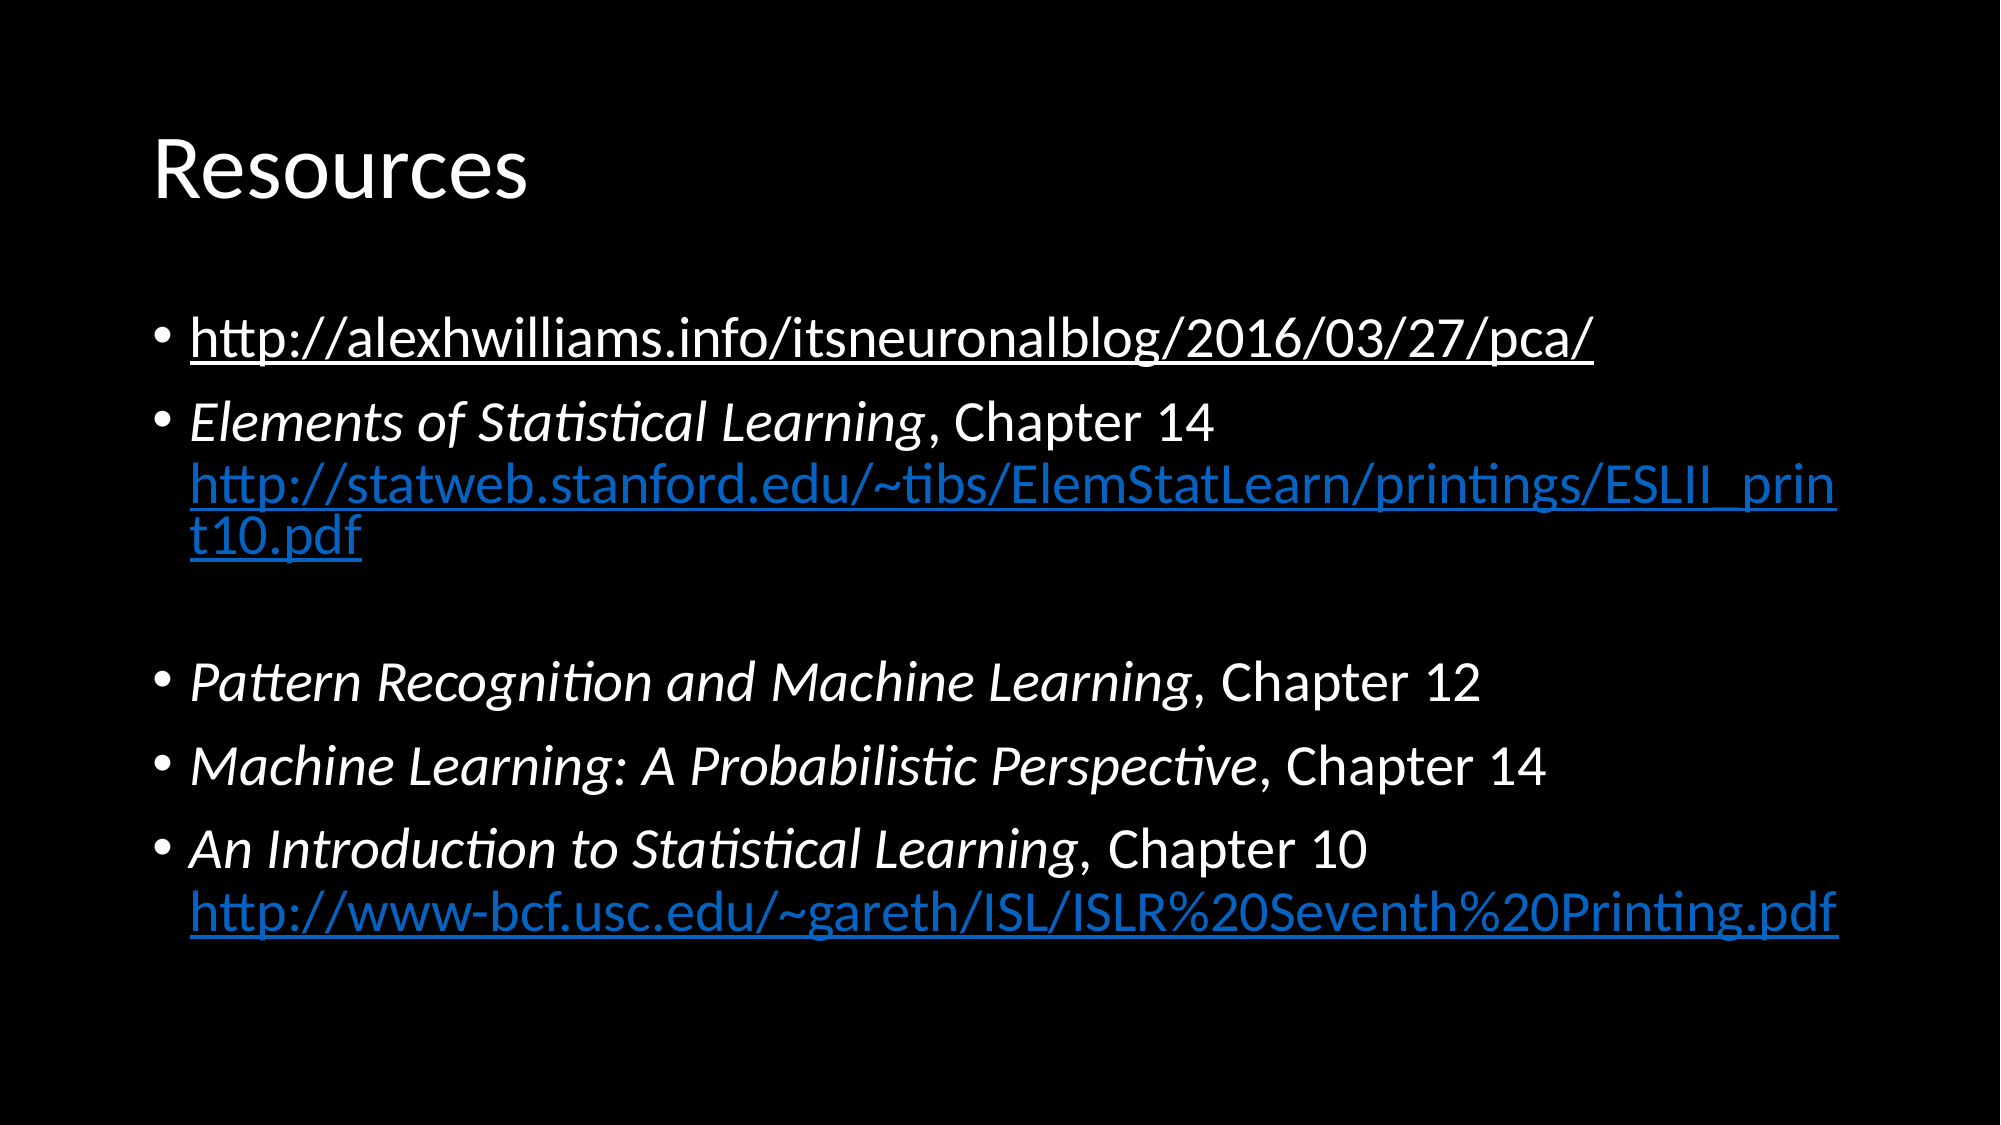

# Resources
http://alexhwilliams.info/itsneuronalblog/2016/03/27/pca/
Elements of Statistical Learning, Chapter 14 http://statweb.stanford.edu/~tibs/ElemStatLearn/printings/ESLII_print10.pdf
Pattern Recognition and Machine Learning, Chapter 12
Machine Learning: A Probabilistic Perspective, Chapter 14
An Introduction to Statistical Learning, Chapter 10 http://www-bcf.usc.edu/~gareth/ISL/ISLR%20Seventh%20Printing.pdf